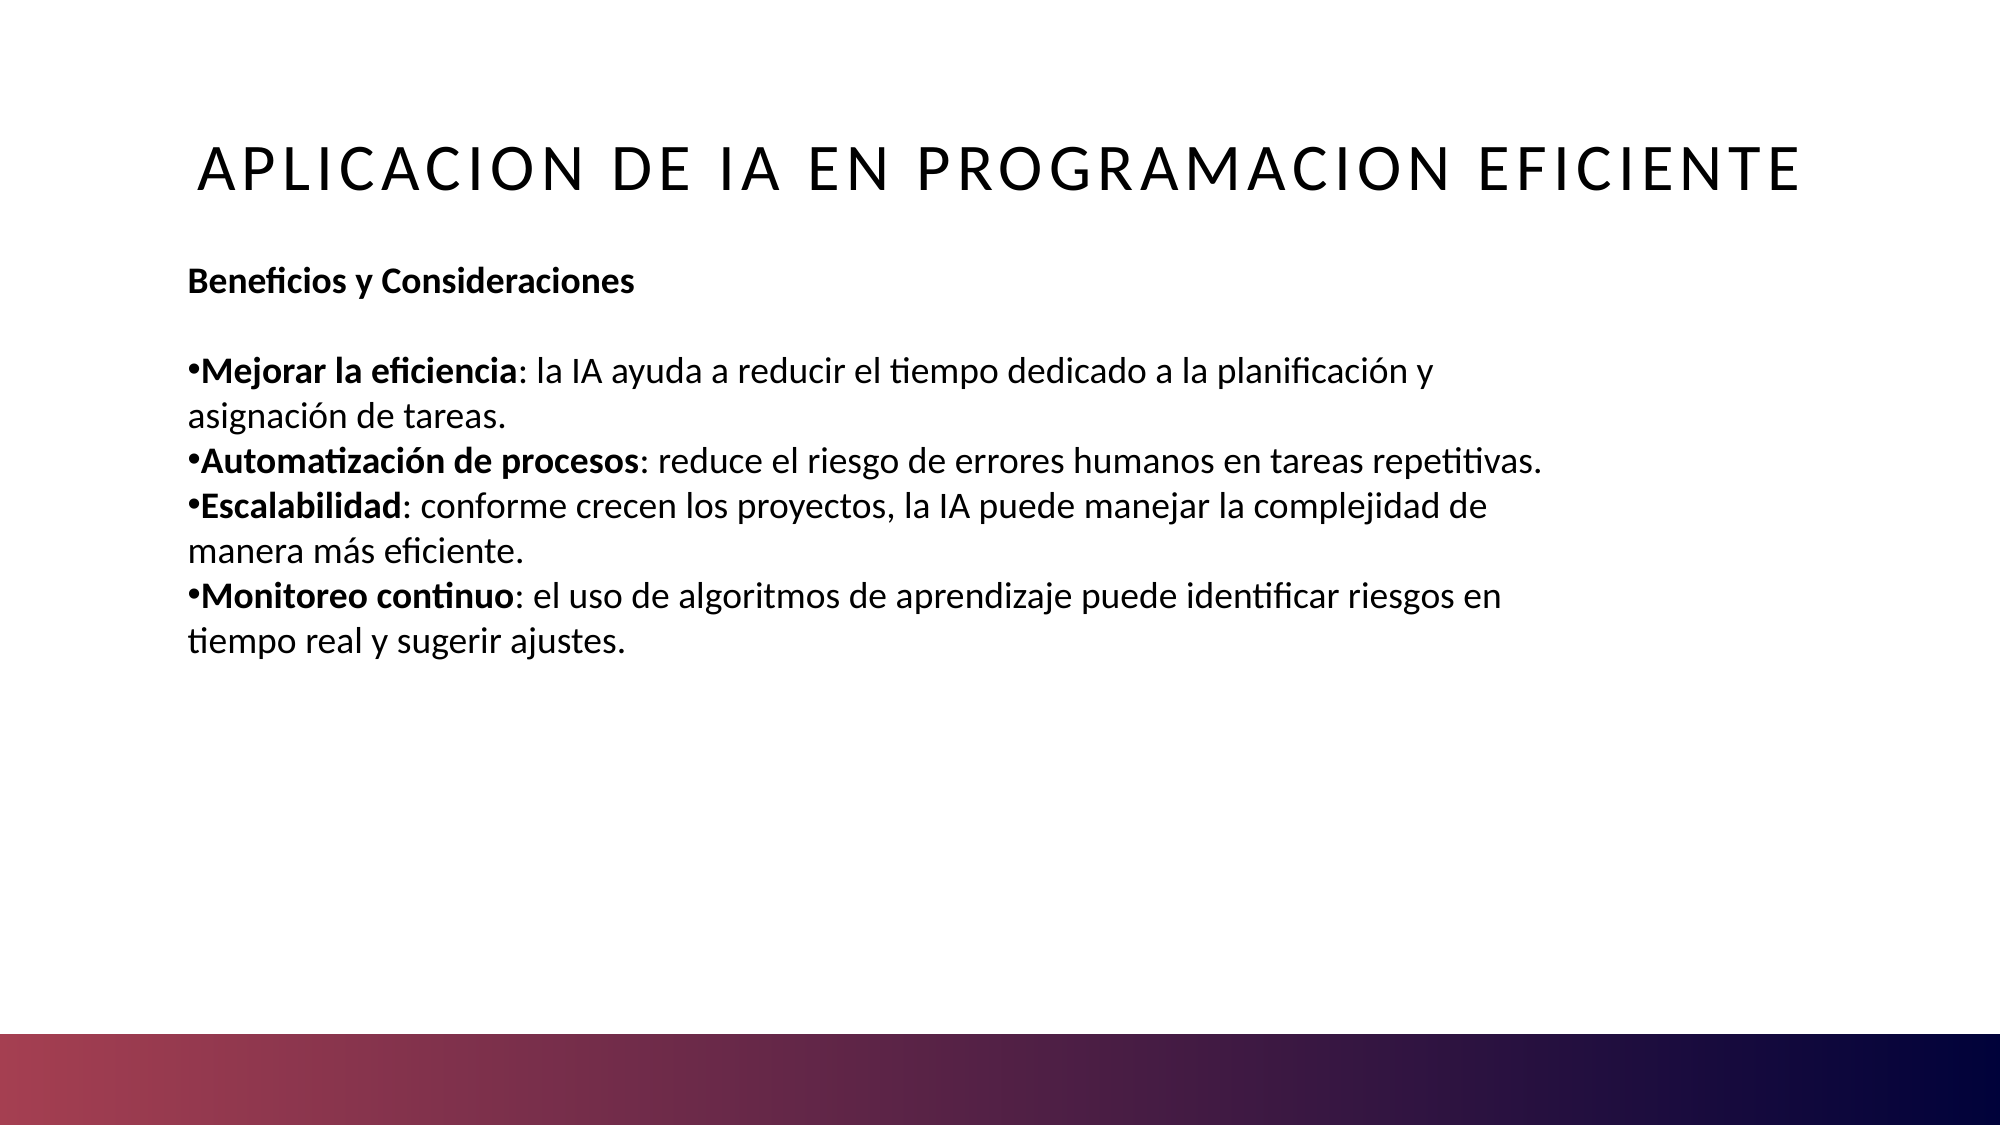

# Aplicacion de IA en programacion eficiente
Beneficios y Consideraciones

Mejorar la eficiencia: la IA ayuda a reducir el tiempo dedicado a la planificación y asignación de tareas.
Automatización de procesos: reduce el riesgo de errores humanos en tareas repetitivas.
Escalabilidad: conforme crecen los proyectos, la IA puede manejar la complejidad de manera más eficiente.
Monitoreo continuo: el uso de algoritmos de aprendizaje puede identificar riesgos en tiempo real y sugerir ajustes.